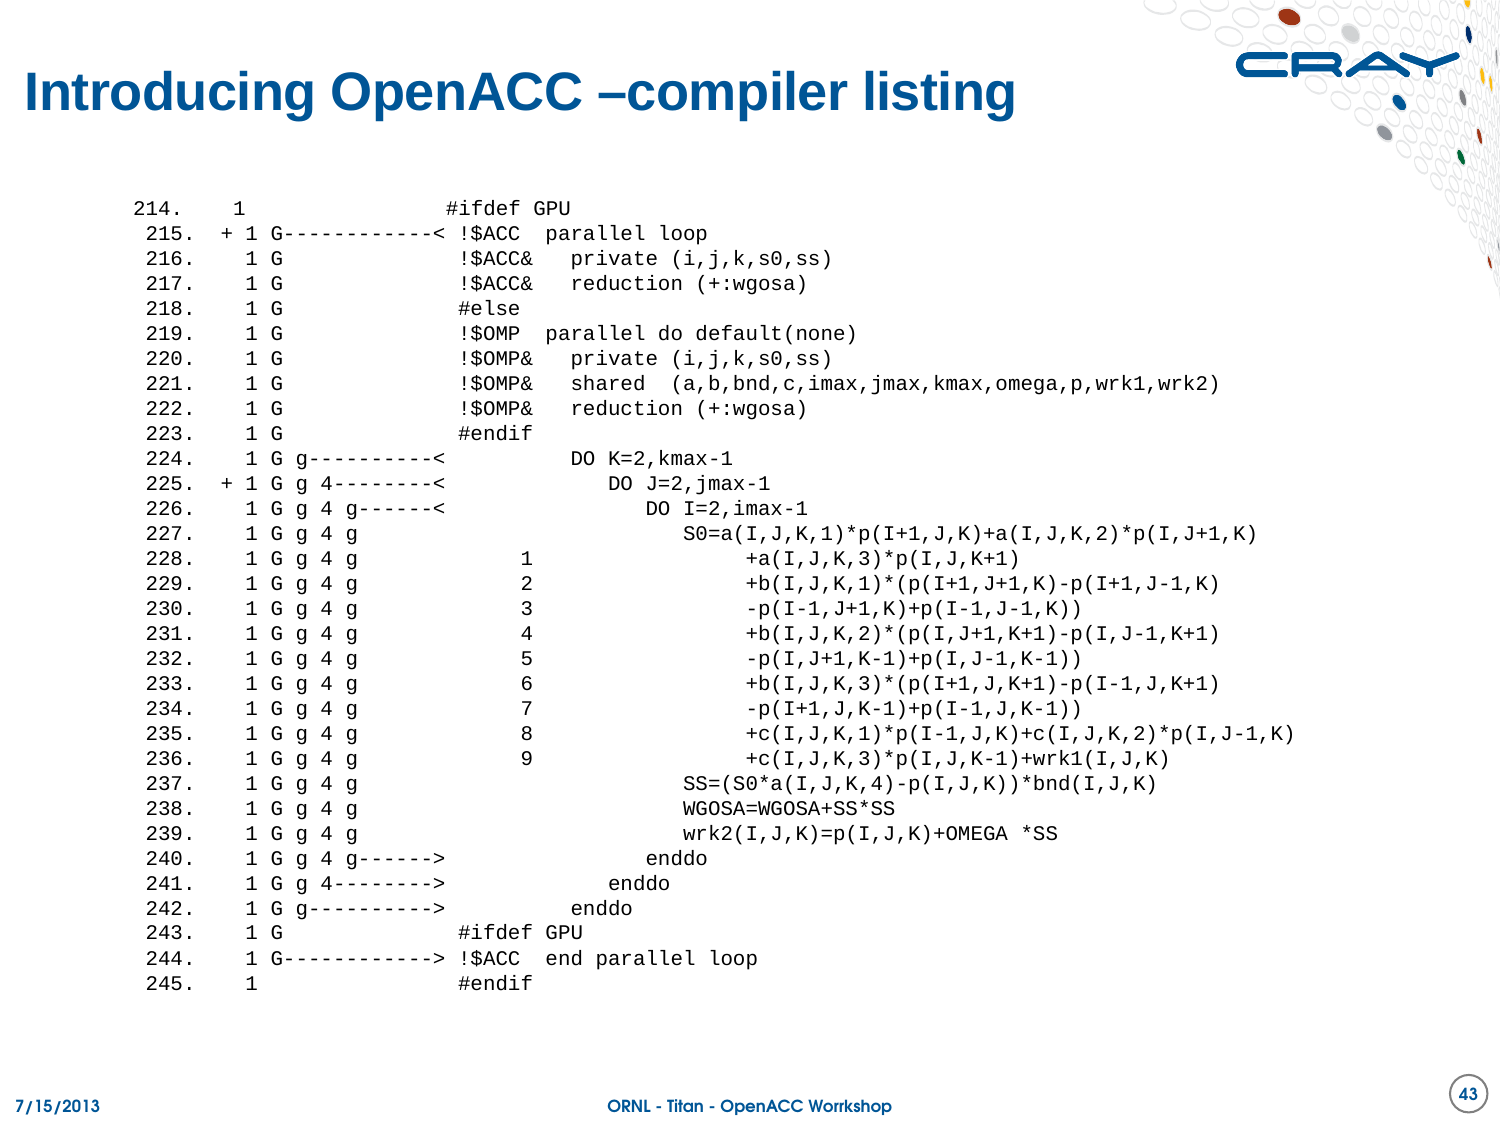

# Introducing OpenACC –compiler listing
 214.    1                #ifdef GPU
  215.  + 1 G------------< !$ACC  parallel loop
  216.    1 G              !$ACC&   private (i,j,k,s0,ss)
  217.    1 G              !$ACC&   reduction (+:wgosa)
  218.    1 G              #else
  219.    1 G              !$OMP  parallel do default(none)
  220.    1 G              !$OMP&   private (i,j,k,s0,ss)
  221.    1 G              !$OMP&   shared  (a,b,bnd,c,imax,jmax,kmax,omega,p,wrk1,wrk2)
  222.    1 G              !$OMP&   reduction (+:wgosa)
  223.    1 G              #endif
  224.    1 G g----------<          DO K=2,kmax-1
  225.  + 1 G g 4--------<             DO J=2,jmax-1
  226.    1 G g 4 g------<                DO I=2,imax-1
  227.    1 G g 4 g                          S0=a(I,J,K,1)*p(I+1,J,K)+a(I,J,K,2)*p(I,J+1,K)
  228.    1 G g 4 g             1                 +a(I,J,K,3)*p(I,J,K+1)
  229.    1 G g 4 g             2                 +b(I,J,K,1)*(p(I+1,J+1,K)-p(I+1,J-1,K)
  230.    1 G g 4 g             3                 -p(I-1,J+1,K)+p(I-1,J-1,K))
  231.    1 G g 4 g             4                 +b(I,J,K,2)*(p(I,J+1,K+1)-p(I,J-1,K+1)
  232.    1 G g 4 g             5                 -p(I,J+1,K-1)+p(I,J-1,K-1))
  233.    1 G g 4 g             6                 +b(I,J,K,3)*(p(I+1,J,K+1)-p(I-1,J,K+1)
  234.    1 G g 4 g             7                 -p(I+1,J,K-1)+p(I-1,J,K-1))
  235.    1 G g 4 g             8                 +c(I,J,K,1)*p(I-1,J,K)+c(I,J,K,2)*p(I,J-1,K)
  236.    1 G g 4 g             9                 +c(I,J,K,3)*p(I,J,K-1)+wrk1(I,J,K)
  237.    1 G g 4 g                          SS=(S0*a(I,J,K,4)-p(I,J,K))*bnd(I,J,K)
  238.    1 G g 4 g                          WGOSA=WGOSA+SS*SS
  239.    1 G g 4 g                          wrk2(I,J,K)=p(I,J,K)+OMEGA *SS
  240.    1 G g 4 g------>                enddo
  241.    1 G g 4-------->             enddo
  242.    1 G g---------->          enddo
  243.    1 G              #ifdef GPU
  244.    1 G------------> !$ACC  end parallel loop
  245.    1                #endif
43
7/15/2013
ORNL - Titan - OpenACC Worrkshop